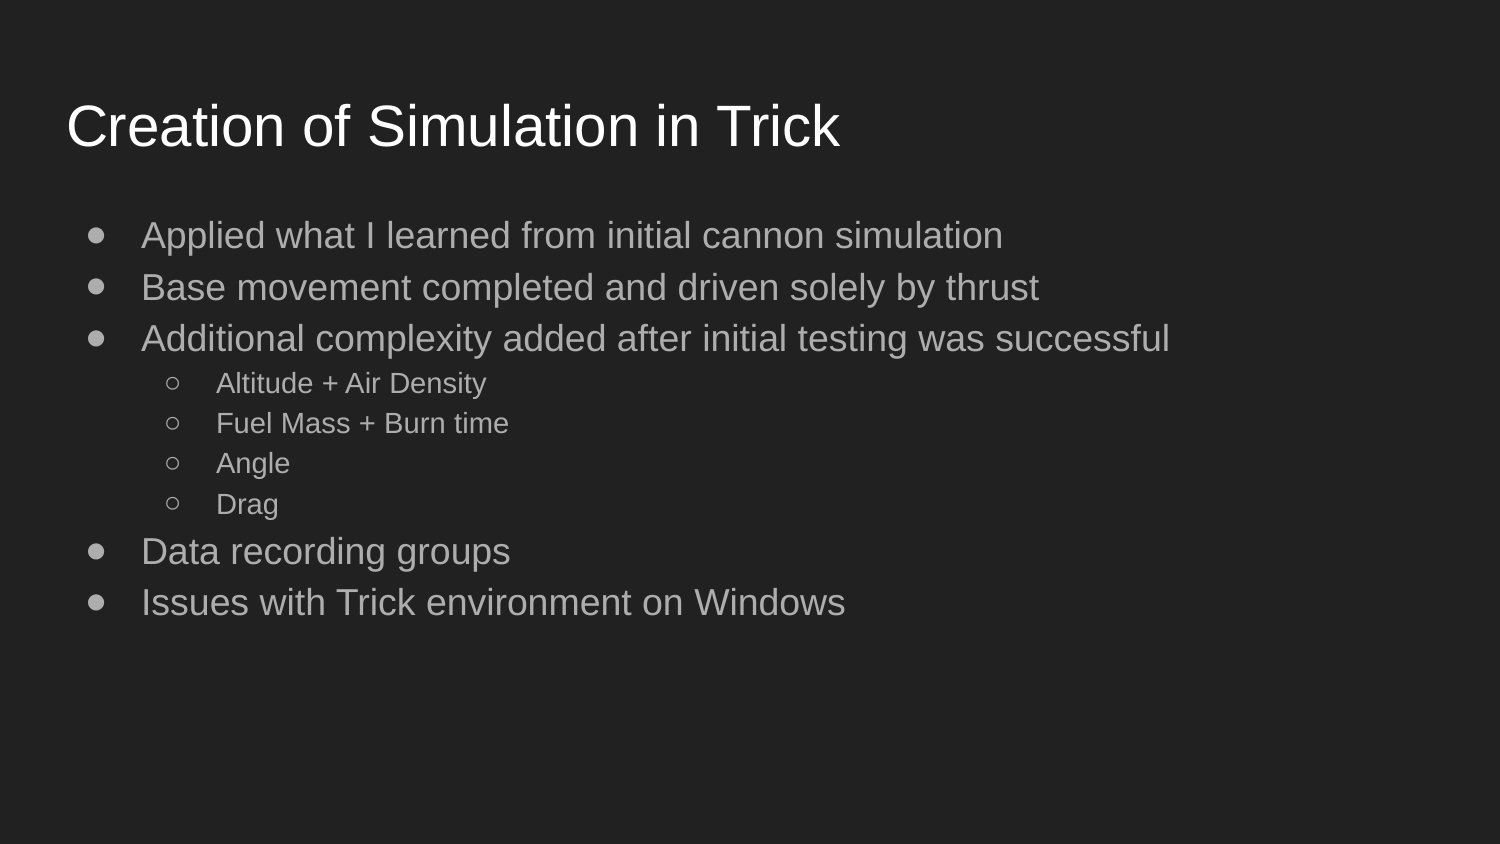

# Creation of Simulation in Trick
Applied what I learned from initial cannon simulation
Base movement completed and driven solely by thrust
Additional complexity added after initial testing was successful
Altitude + Air Density
Fuel Mass + Burn time
Angle
Drag
Data recording groups
Issues with Trick environment on Windows